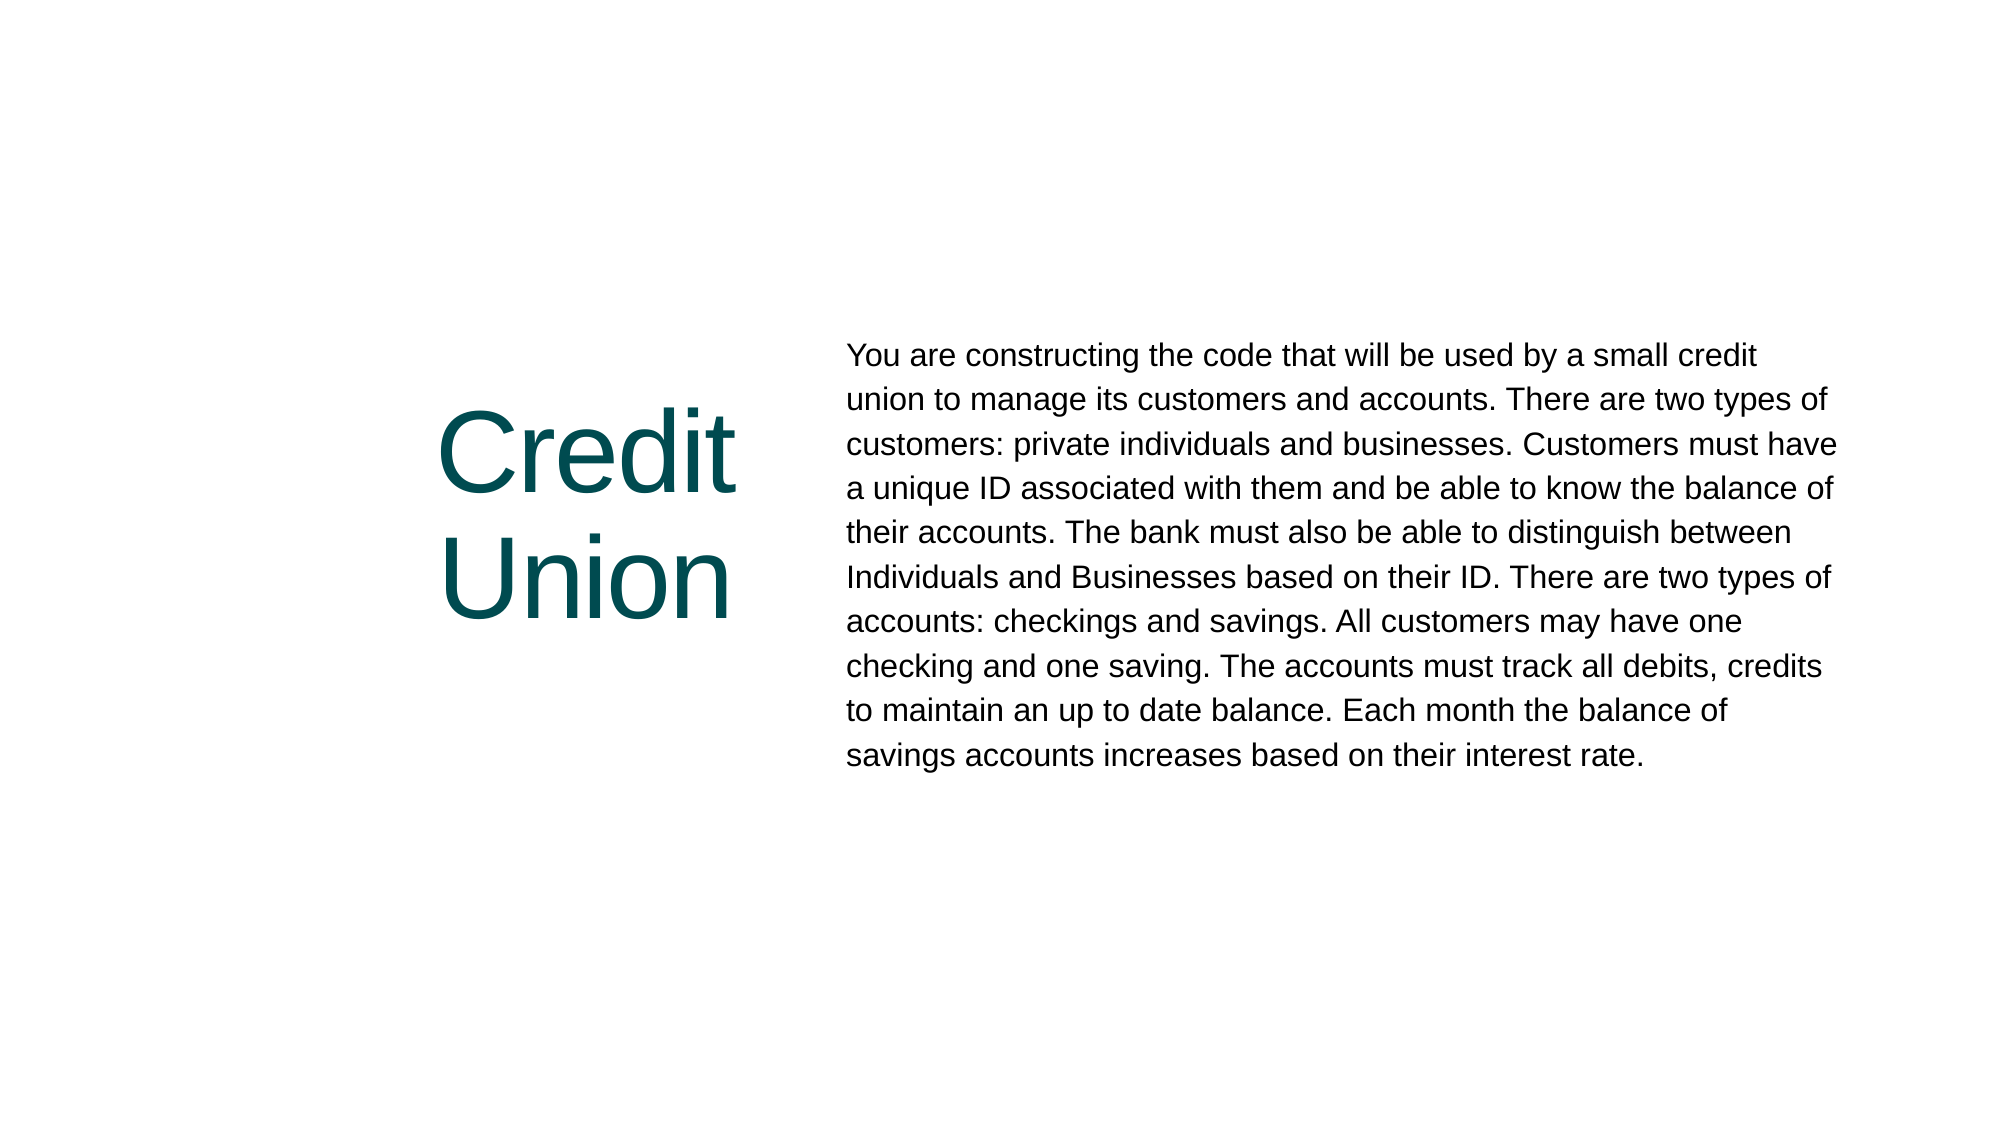

You are constructing the code that will be used by a small credit union to manage its customers and accounts. There are two types of customers: private individuals and businesses. Customers must have a unique ID associated with them and be able to know the balance of their accounts. The bank must also be able to distinguish between Individuals and Businesses based on their ID. There are two types of accounts: checkings and savings. All customers may have one checking and one saving. The accounts must track all debits, credits to maintain an up to date balance. Each month the balance of savings accounts increases based on their interest rate.
# Credit Union